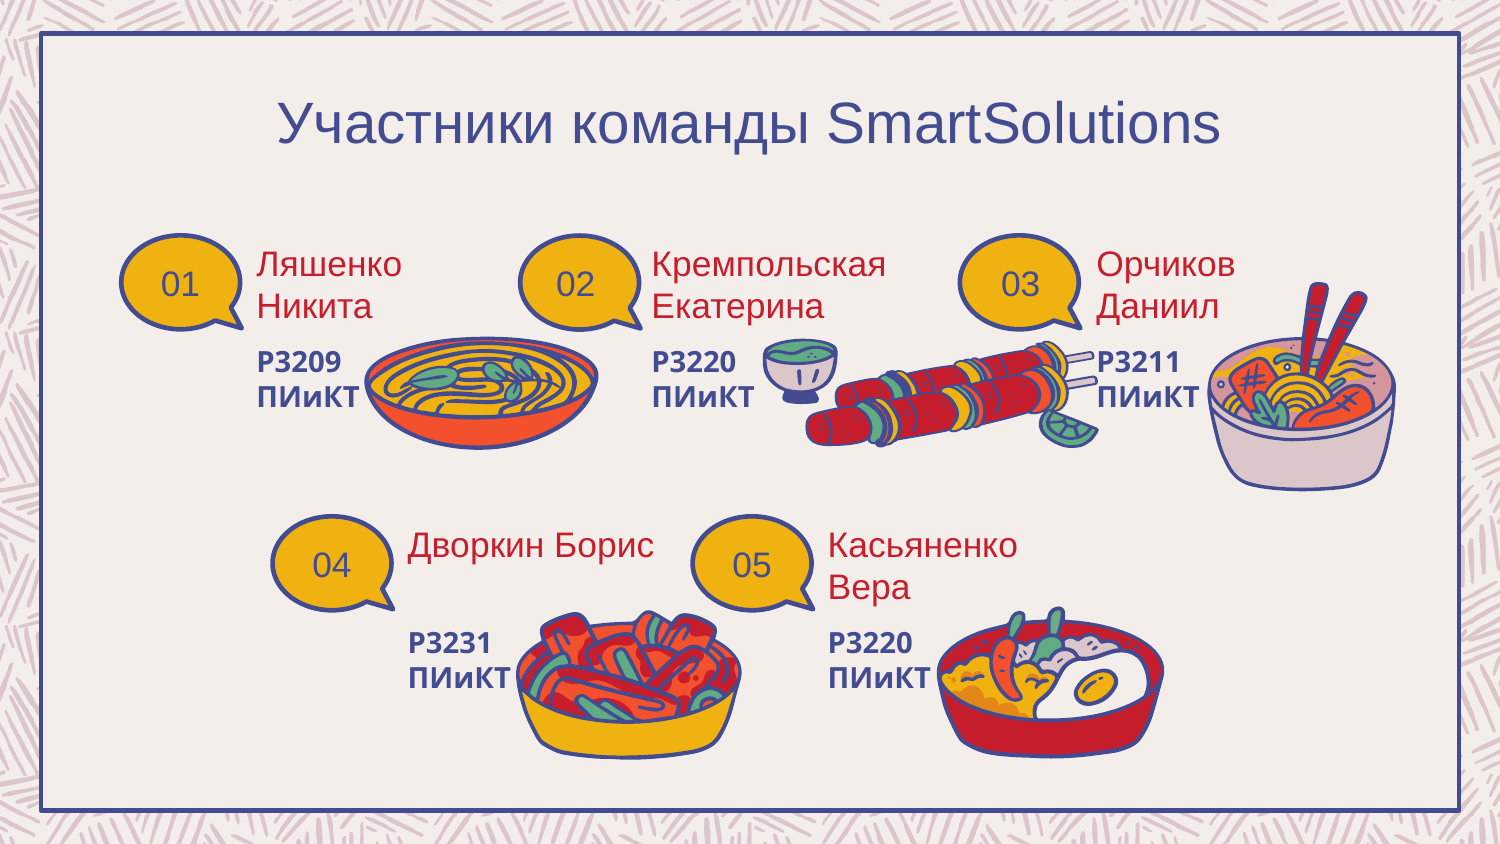

Участники команды SmartSolutions
Кремпольская Екатерина
# Ляшенко Никита
Орчиков Даниил

01
02
03

P3209
ПИиКТ

P3220
ПИиКТ

P3211
ПИиКТ

Дворкин Борис
Касьяненко Вера

04
05

P3231
ПИиКТ

P3220
ПИиКТ